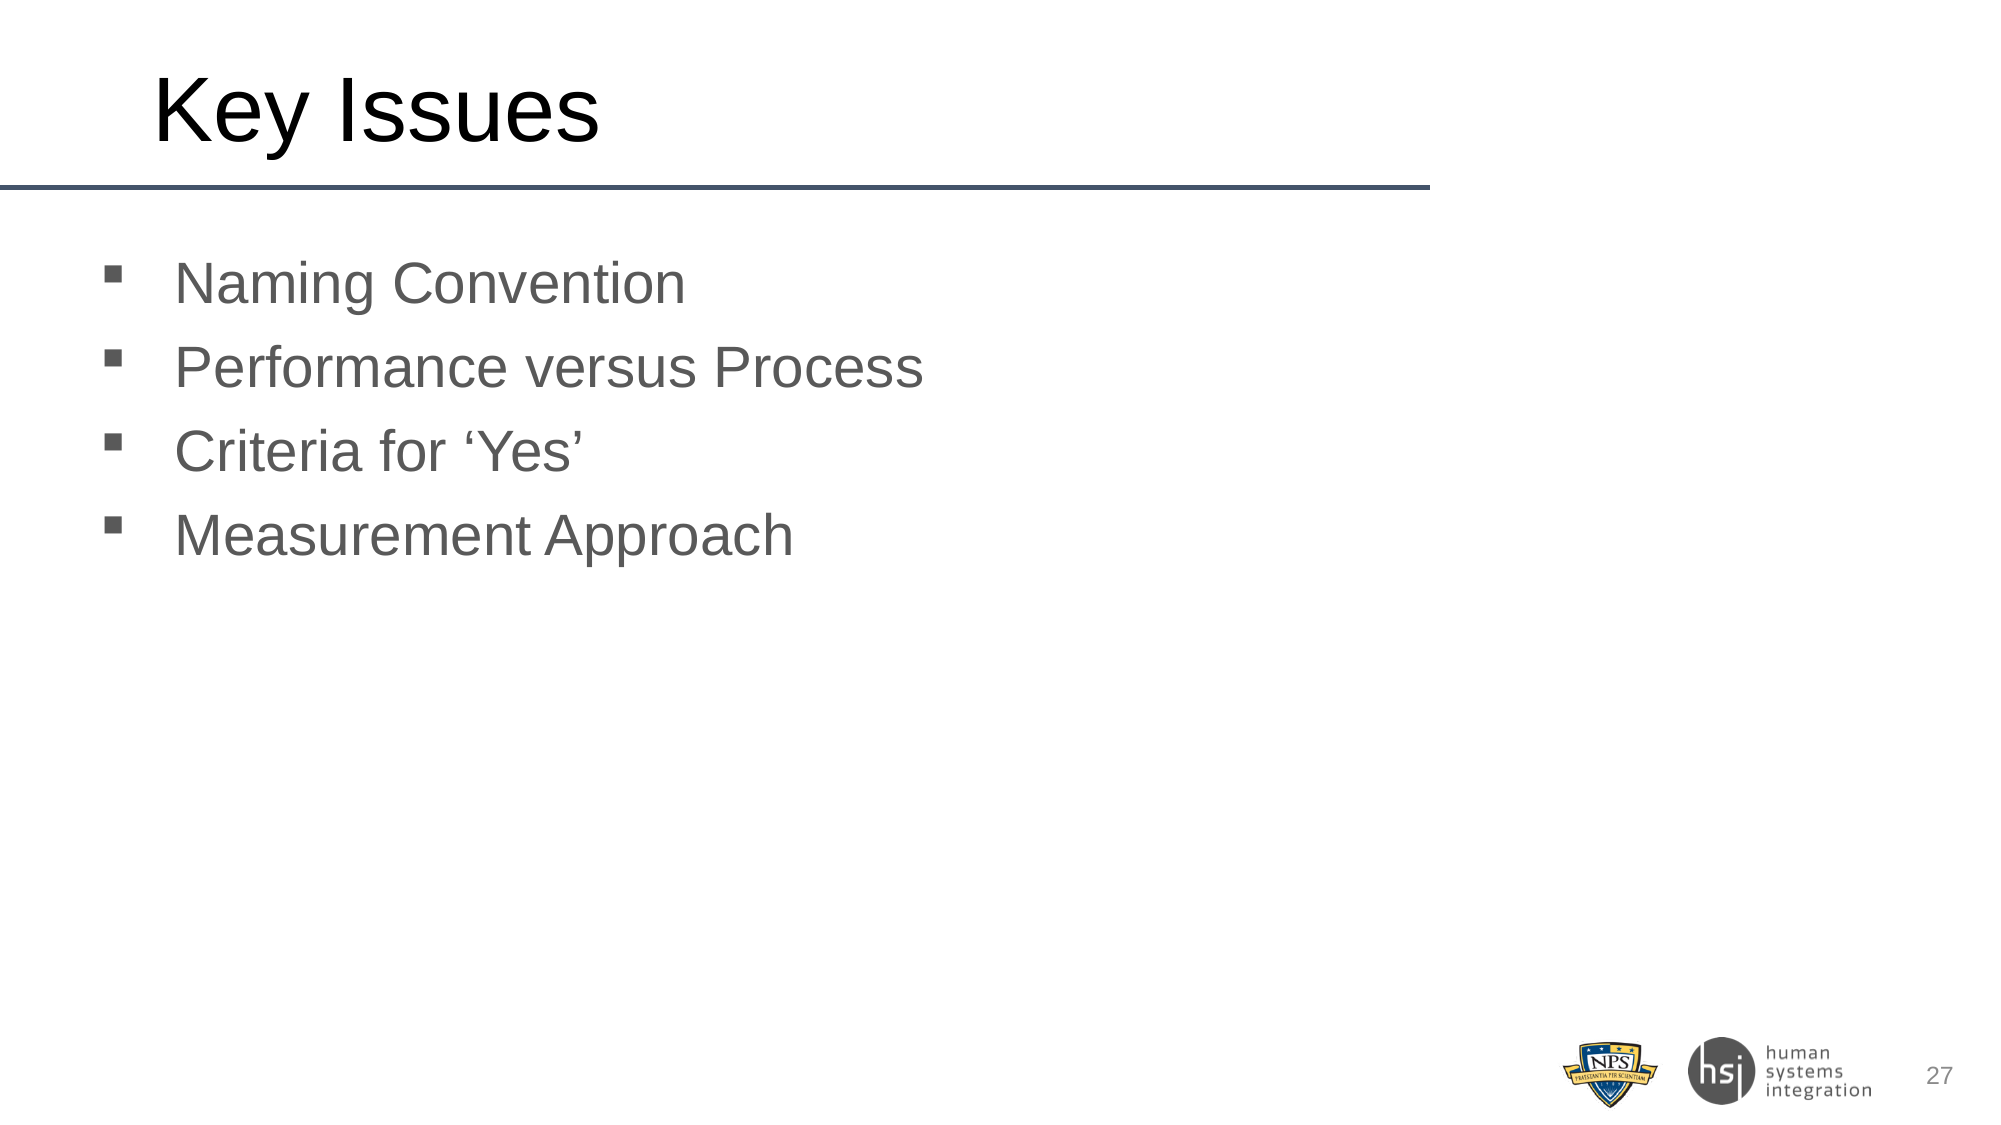

# Key Issues
Naming Convention
Performance versus Process
Criteria for ‘Yes’
Measurement Approach

27